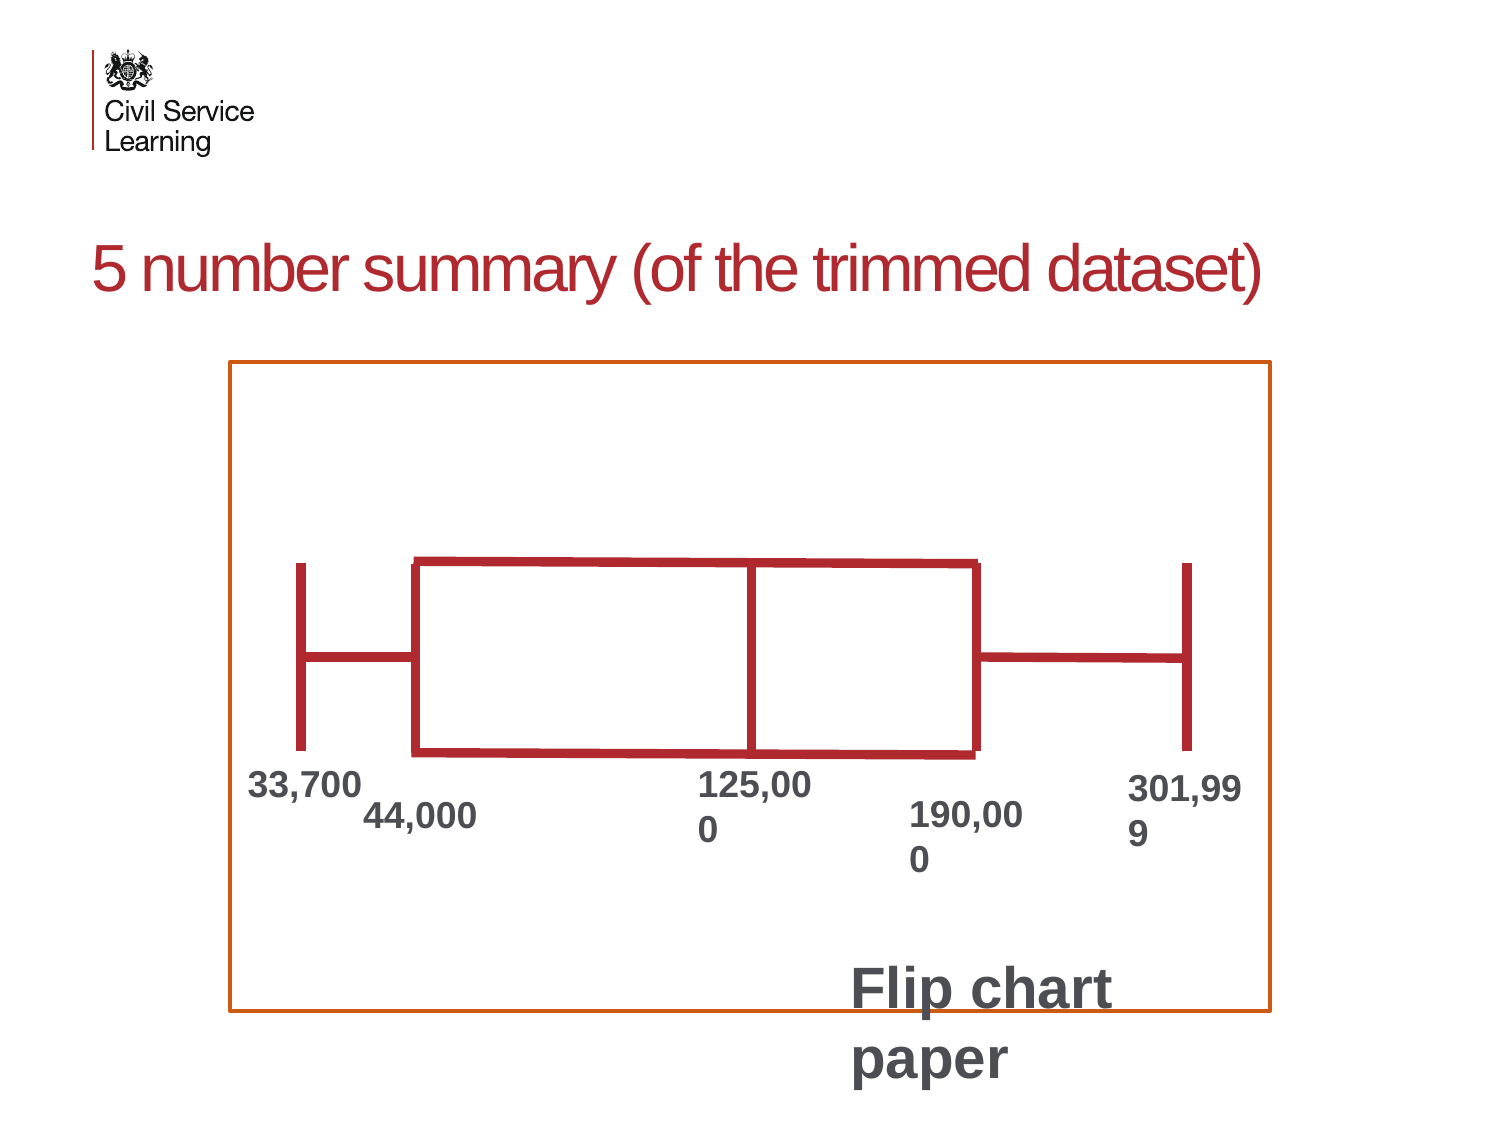

# 5 number summary (of the trimmed dataset)

33,700
125,000
301,999
190,000
44,000
Flip chart paper